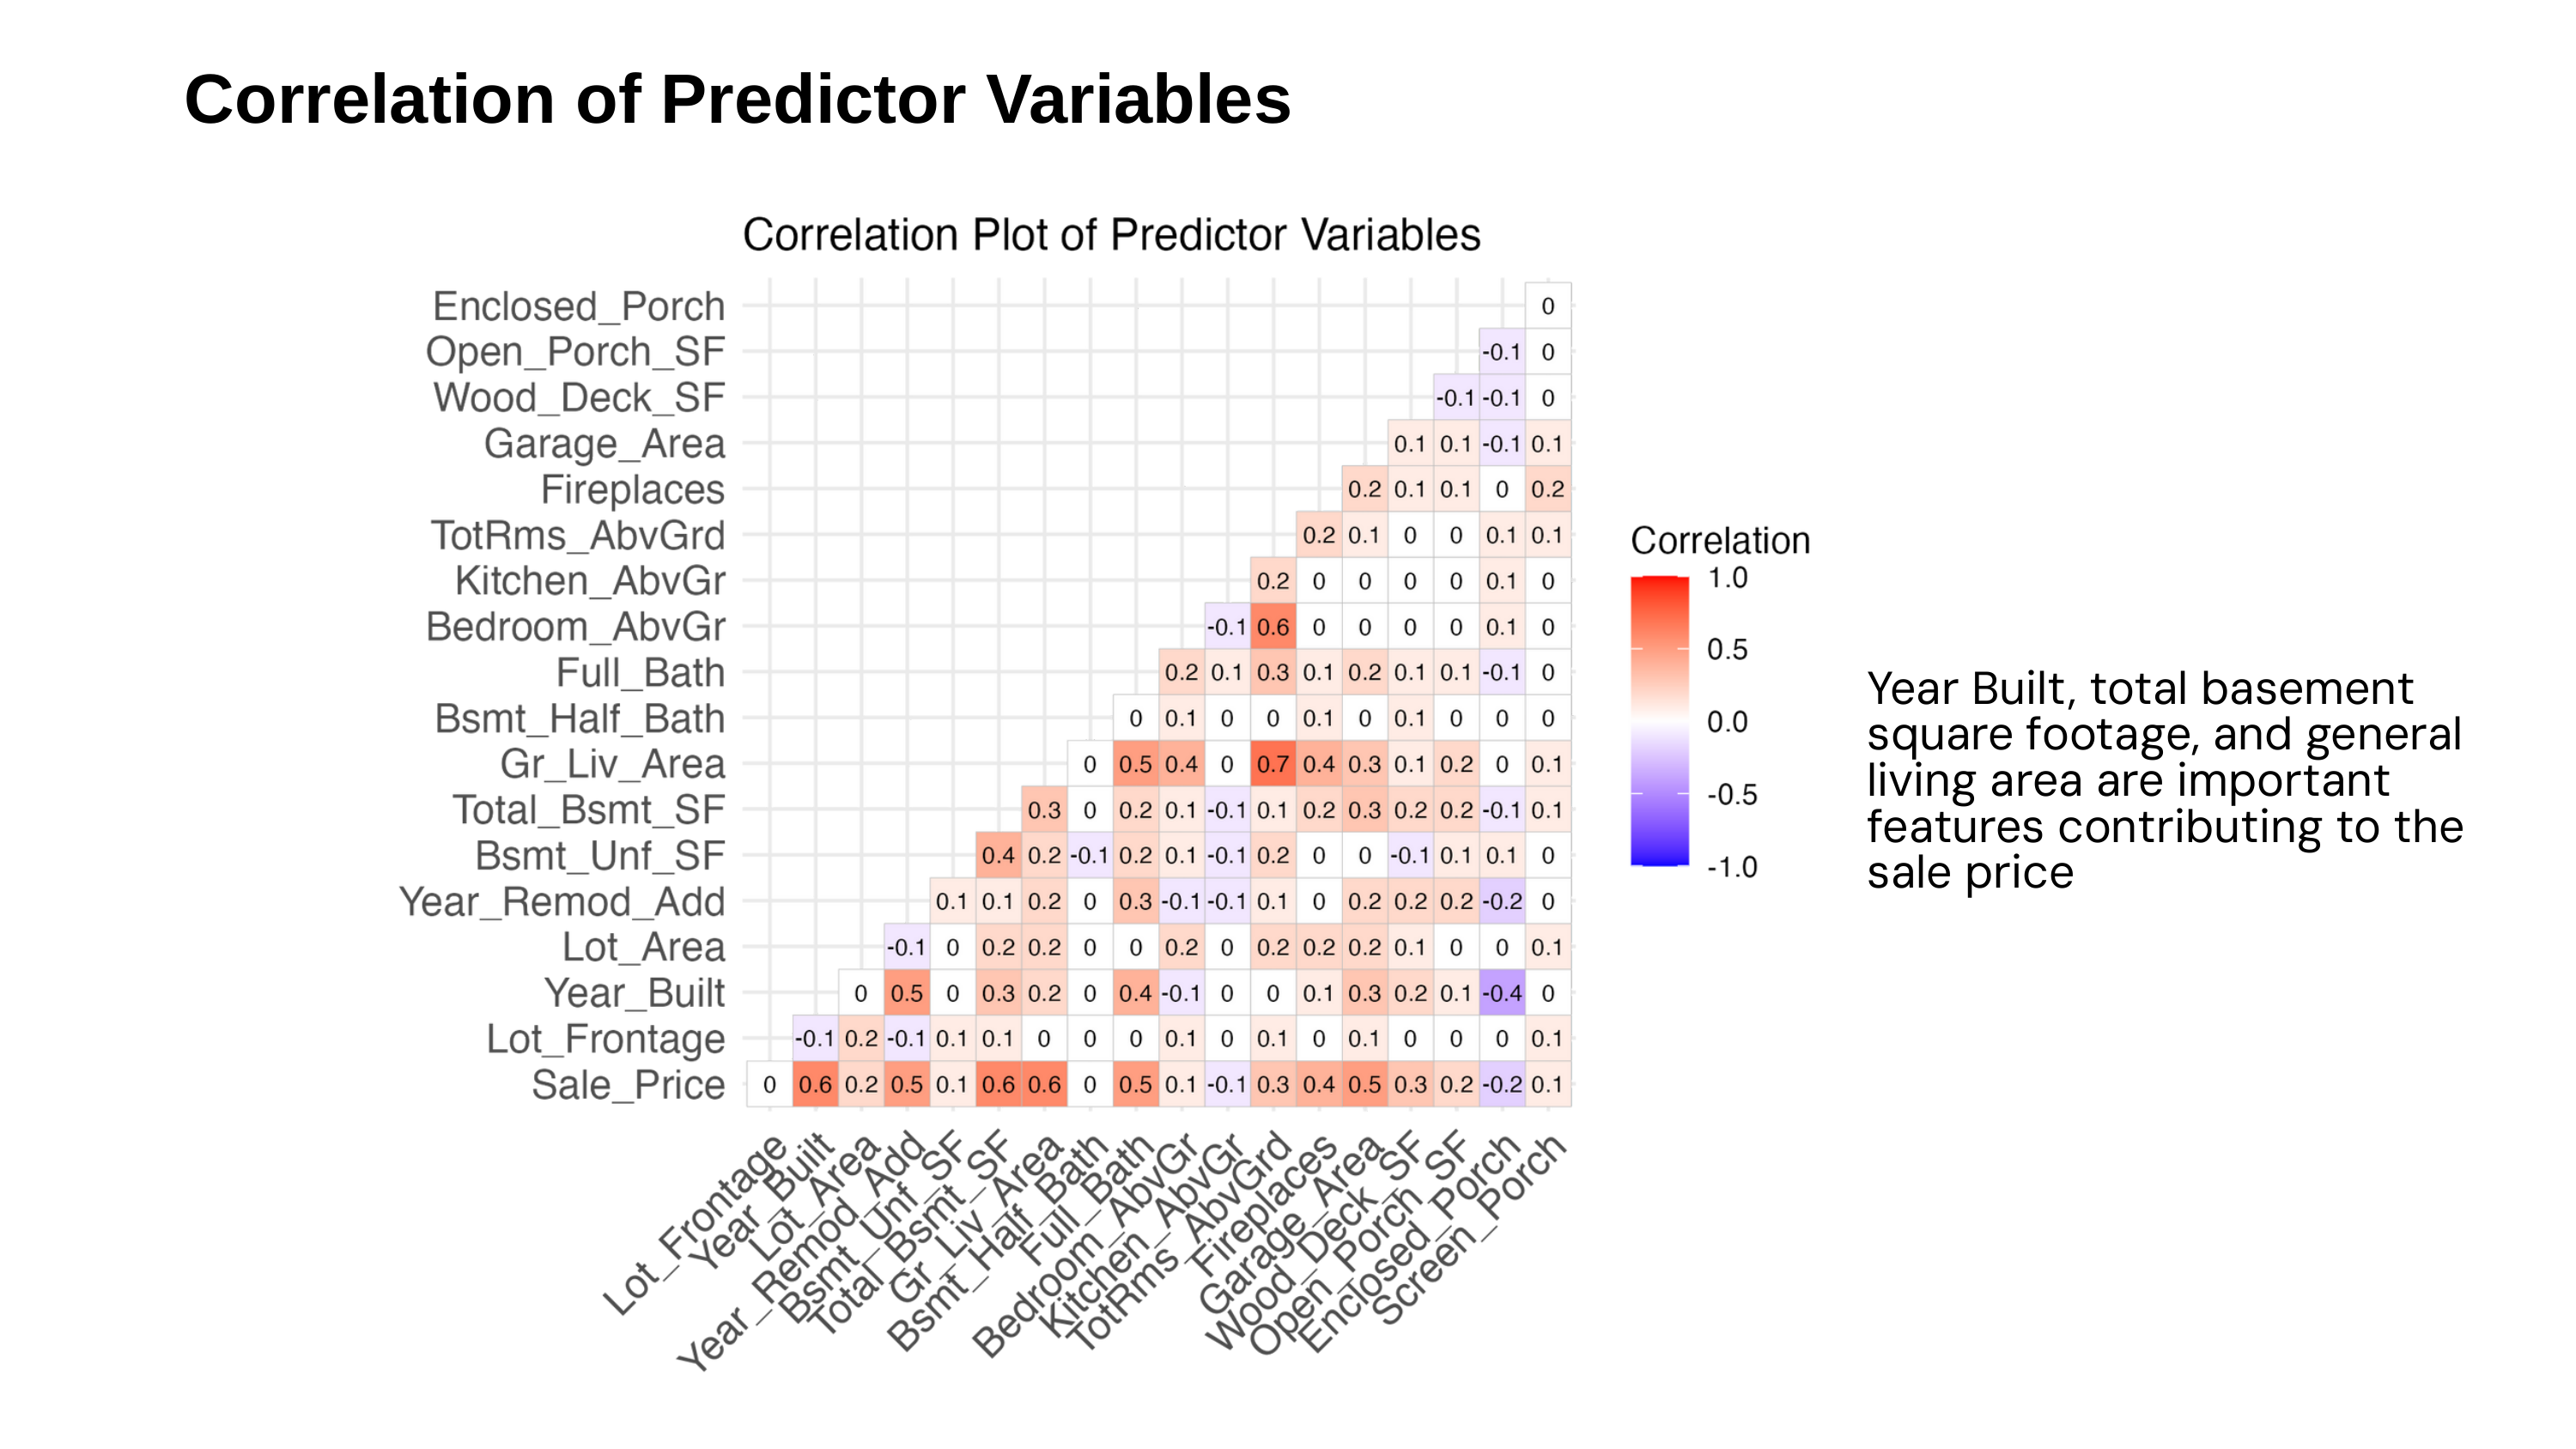

Correlation of Predictor Variables

Year Built, total basement square footage, and general living area are important features contributing to the sale price